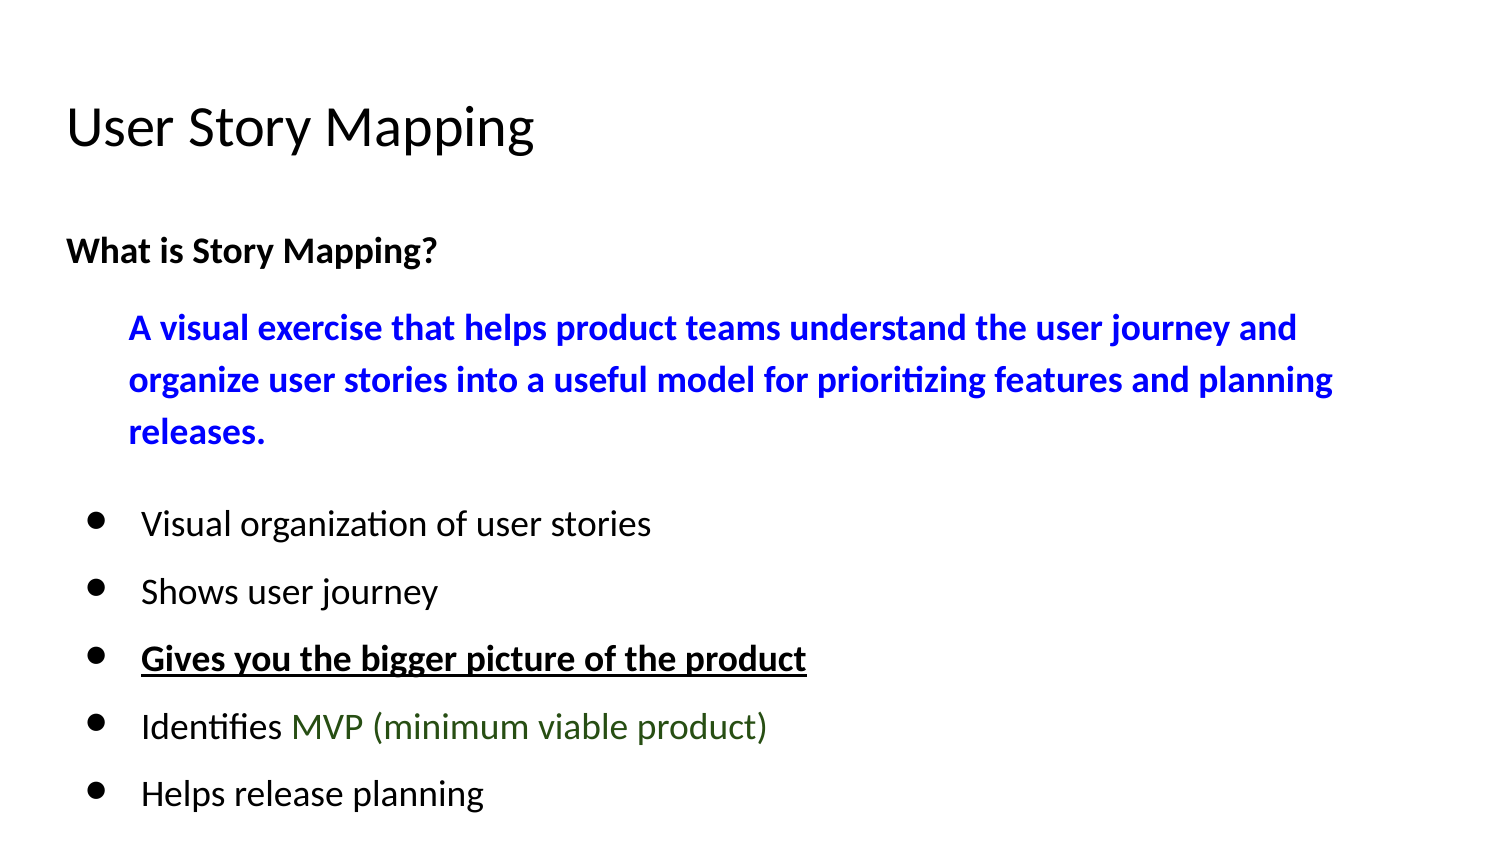

# User Story Mapping
What is Story Mapping?
A visual exercise that helps product teams understand the user journey and organize user stories into a useful model for prioritizing features and planning releases.
Visual organization of user stories
Shows user journey
Gives you the bigger picture of the product
Identifies MVP (minimum viable product)
Helps release planning